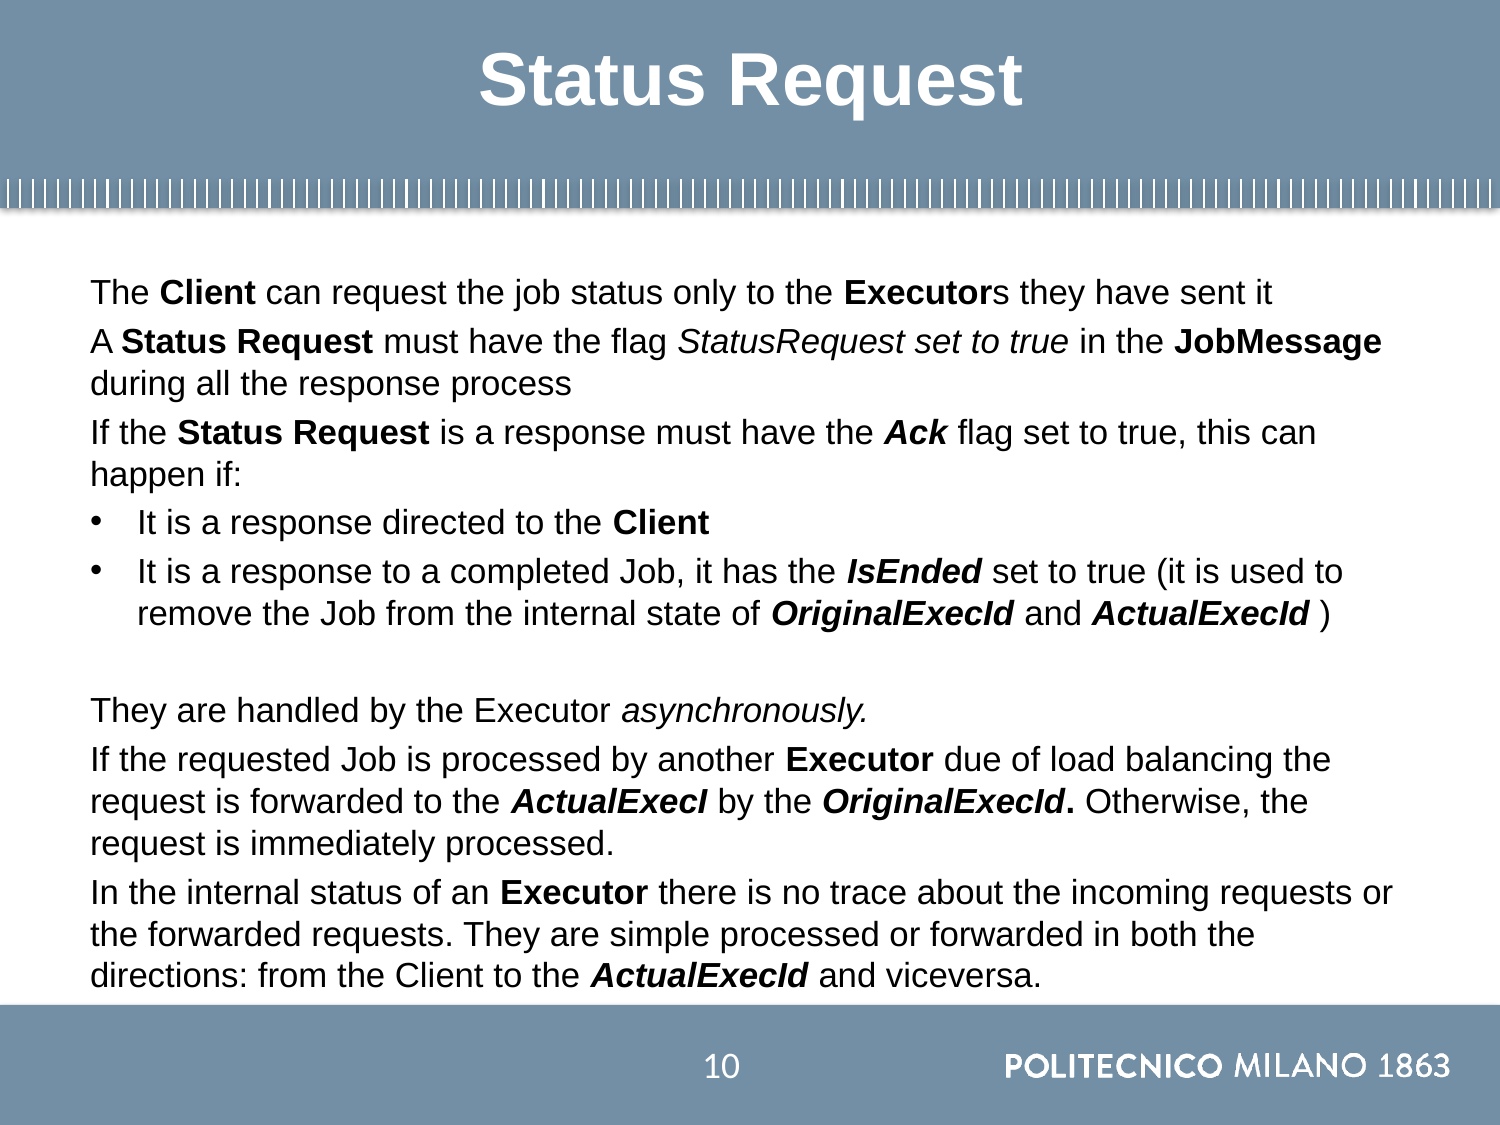

# Status Request
The Client can request the job status only to the Executors they have sent it
A Status Request must have the flag StatusRequest set to true in the JobMessage during all the response process
If the Status Request is a response must have the Ack flag set to true, this can happen if:
It is a response directed to the Client
It is a response to a completed Job, it has the IsEnded set to true (it is used to remove the Job from the internal state of OriginalExecId and ActualExecId )

They are handled by the Executor asynchronously.
If the requested Job is processed by another Executor due of load balancing the request is forwarded to the ActualExecI by the OriginalExecId. Otherwise, the request is immediately processed.
In the internal status of an Executor there is no trace about the incoming requests or the forwarded requests. They are simple processed or forwarded in both the directions: from the Client to the ActualExecId and viceversa.

10